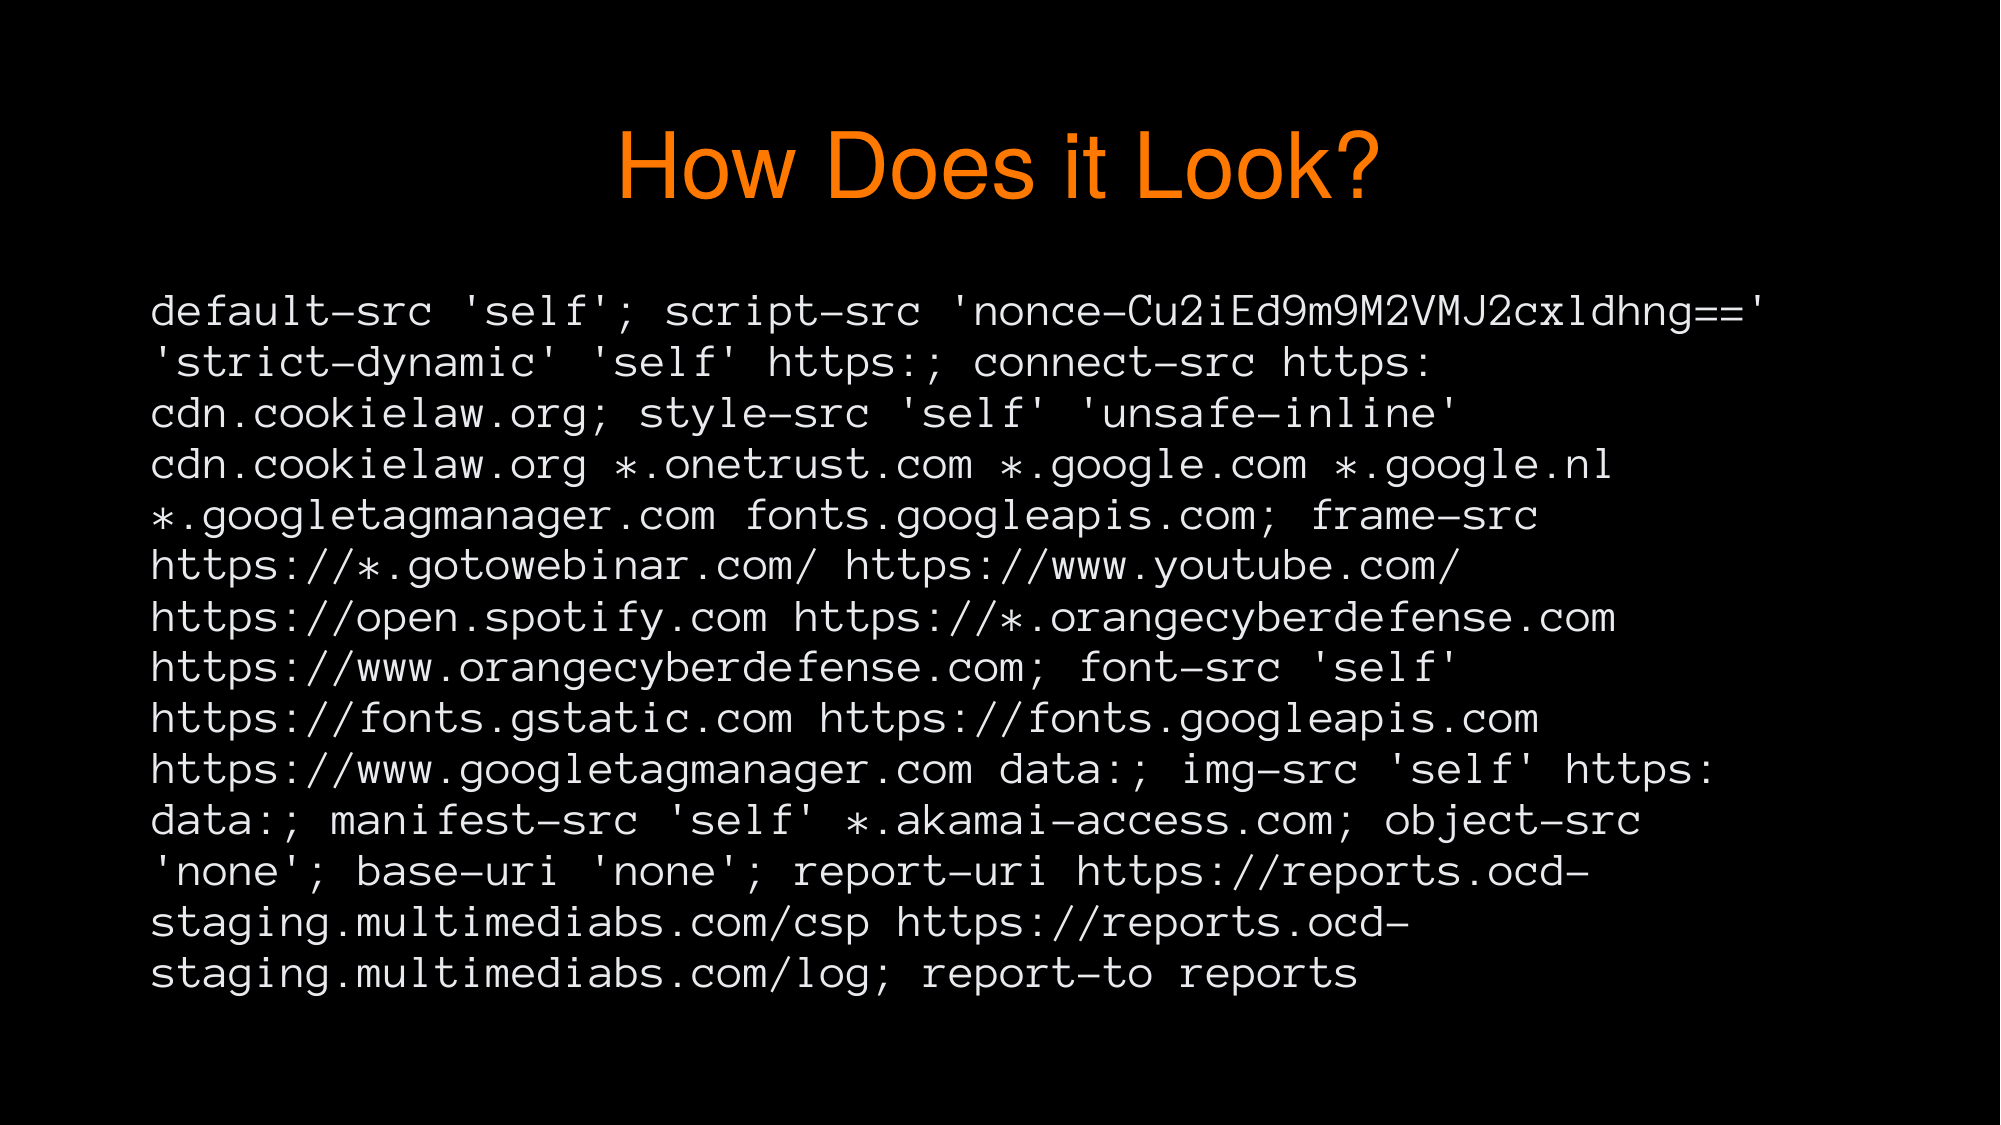

# How Does it Look?
default-src 'self'; script-src 'nonce-Cu2iEd9m9M2VMJ2cxldhng==' 'strict-dynamic' 'self' https:; connect-src https: cdn.cookielaw.org; style-src 'self' 'unsafe-inline' cdn.cookielaw.org *.onetrust.com *.google.com *.google.nl *.googletagmanager.com fonts.googleapis.com; frame-src https://*.gotowebinar.com/ https://www.youtube.com/ https://open.spotify.com https://*.orangecyberdefense.com https://www.orangecyberdefense.com; font-src 'self' https://fonts.gstatic.com https://fonts.googleapis.com https://www.googletagmanager.com data:; img-src 'self' https: data:; manifest-src 'self' *.akamai-access.com; object-src 'none'; base-uri 'none'; report-uri https://reports.ocd-staging.multimediabs.com/csp https://reports.ocd-staging.multimediabs.com/log; report-to reports